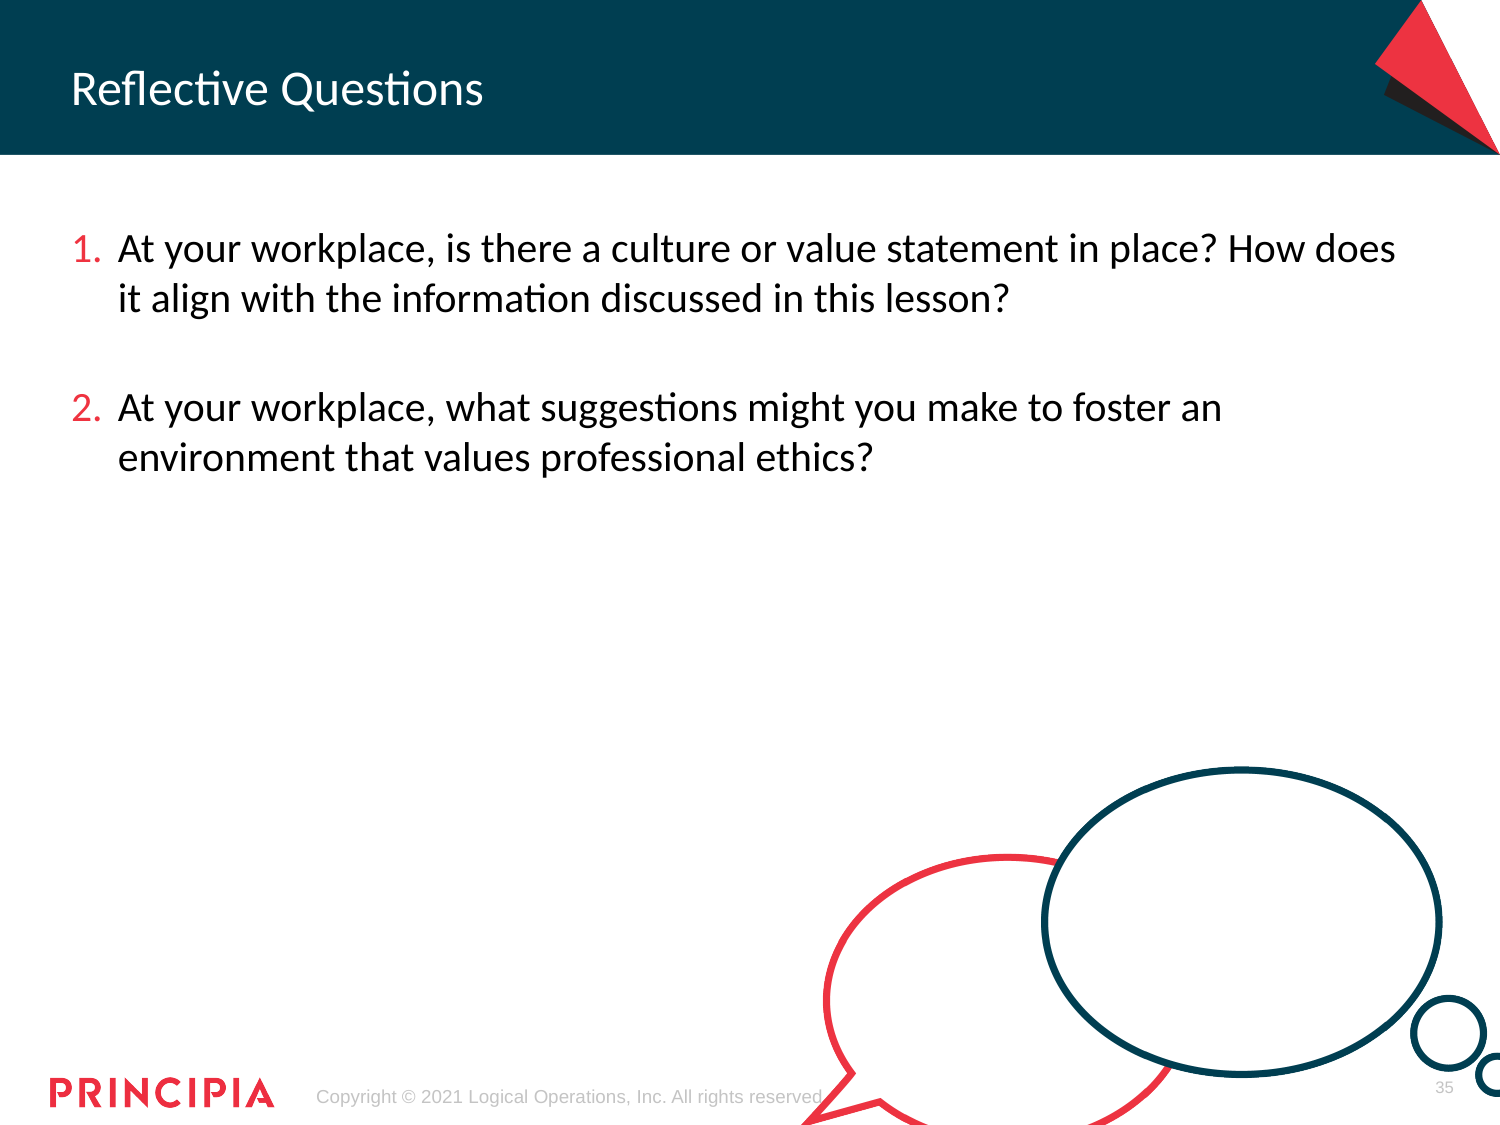

At your workplace, is there a culture or value statement in place? How does it align with the information discussed in this lesson?
At your workplace, what suggestions might you make to foster an environment that values professional ethics?
35